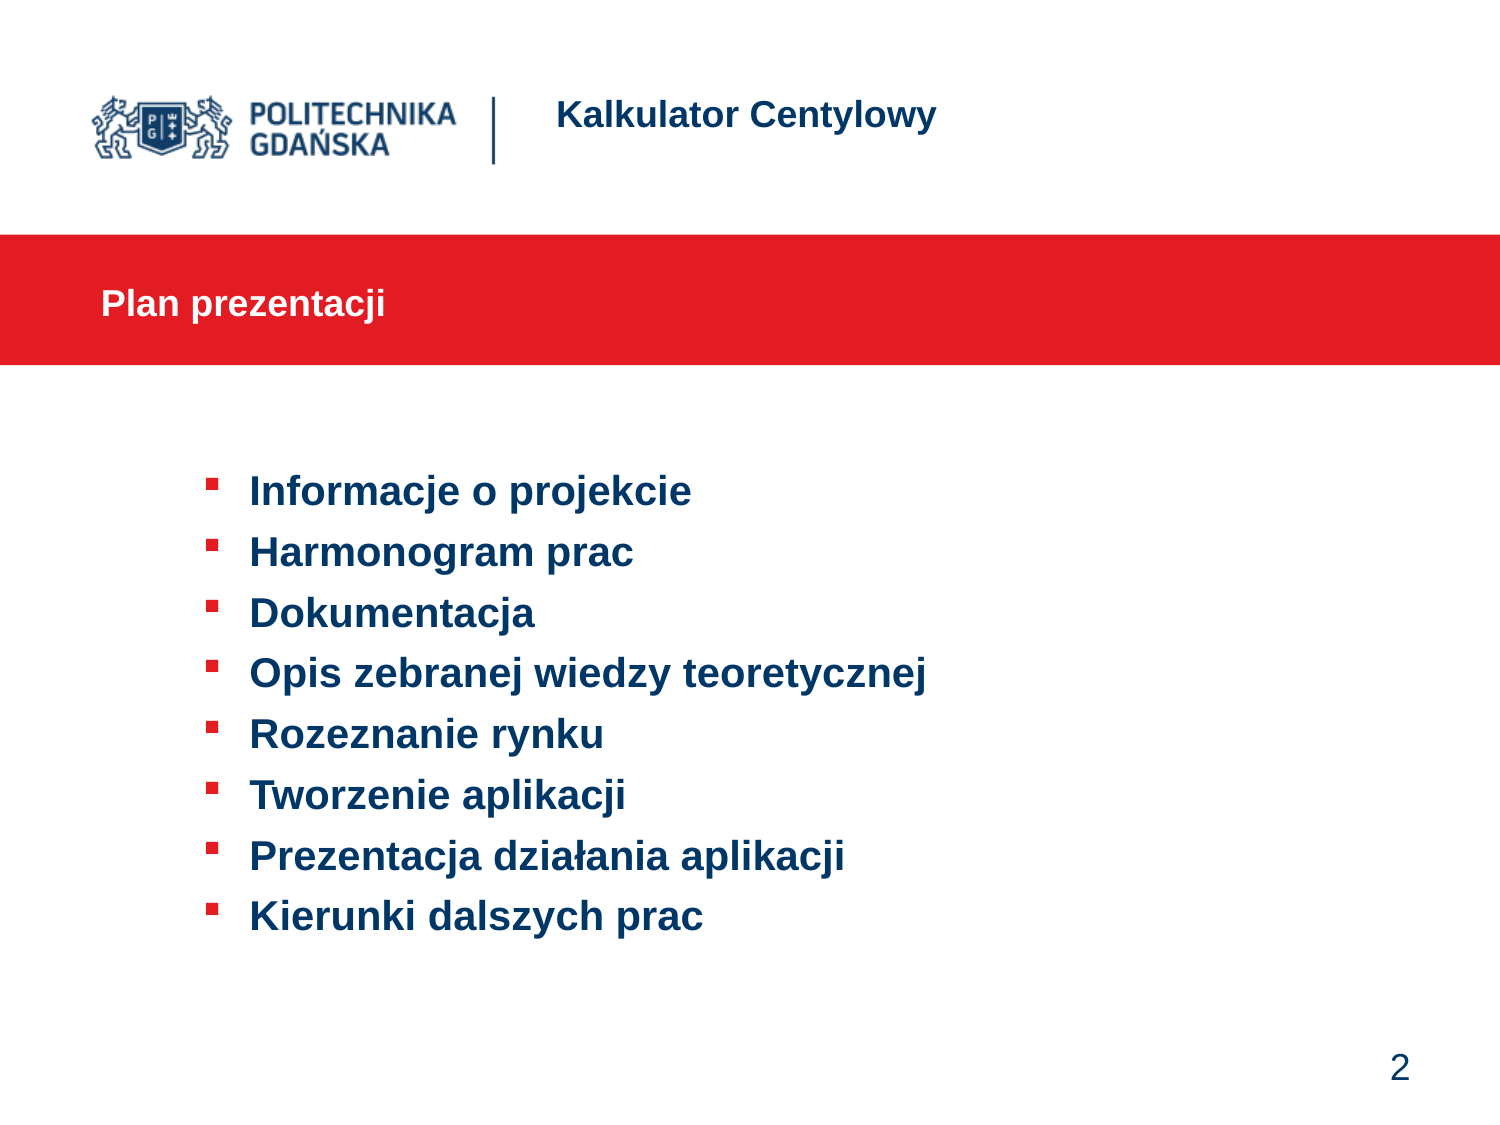

# Kalkulator Centylowy
Plan prezentacji
Informacje o projekcie
Harmonogram prac
Dokumentacja
Opis zebranej wiedzy teoretycznej
Rozeznanie rynku
Tworzenie aplikacji
Prezentacja działania aplikacji
Kierunki dalszych prac